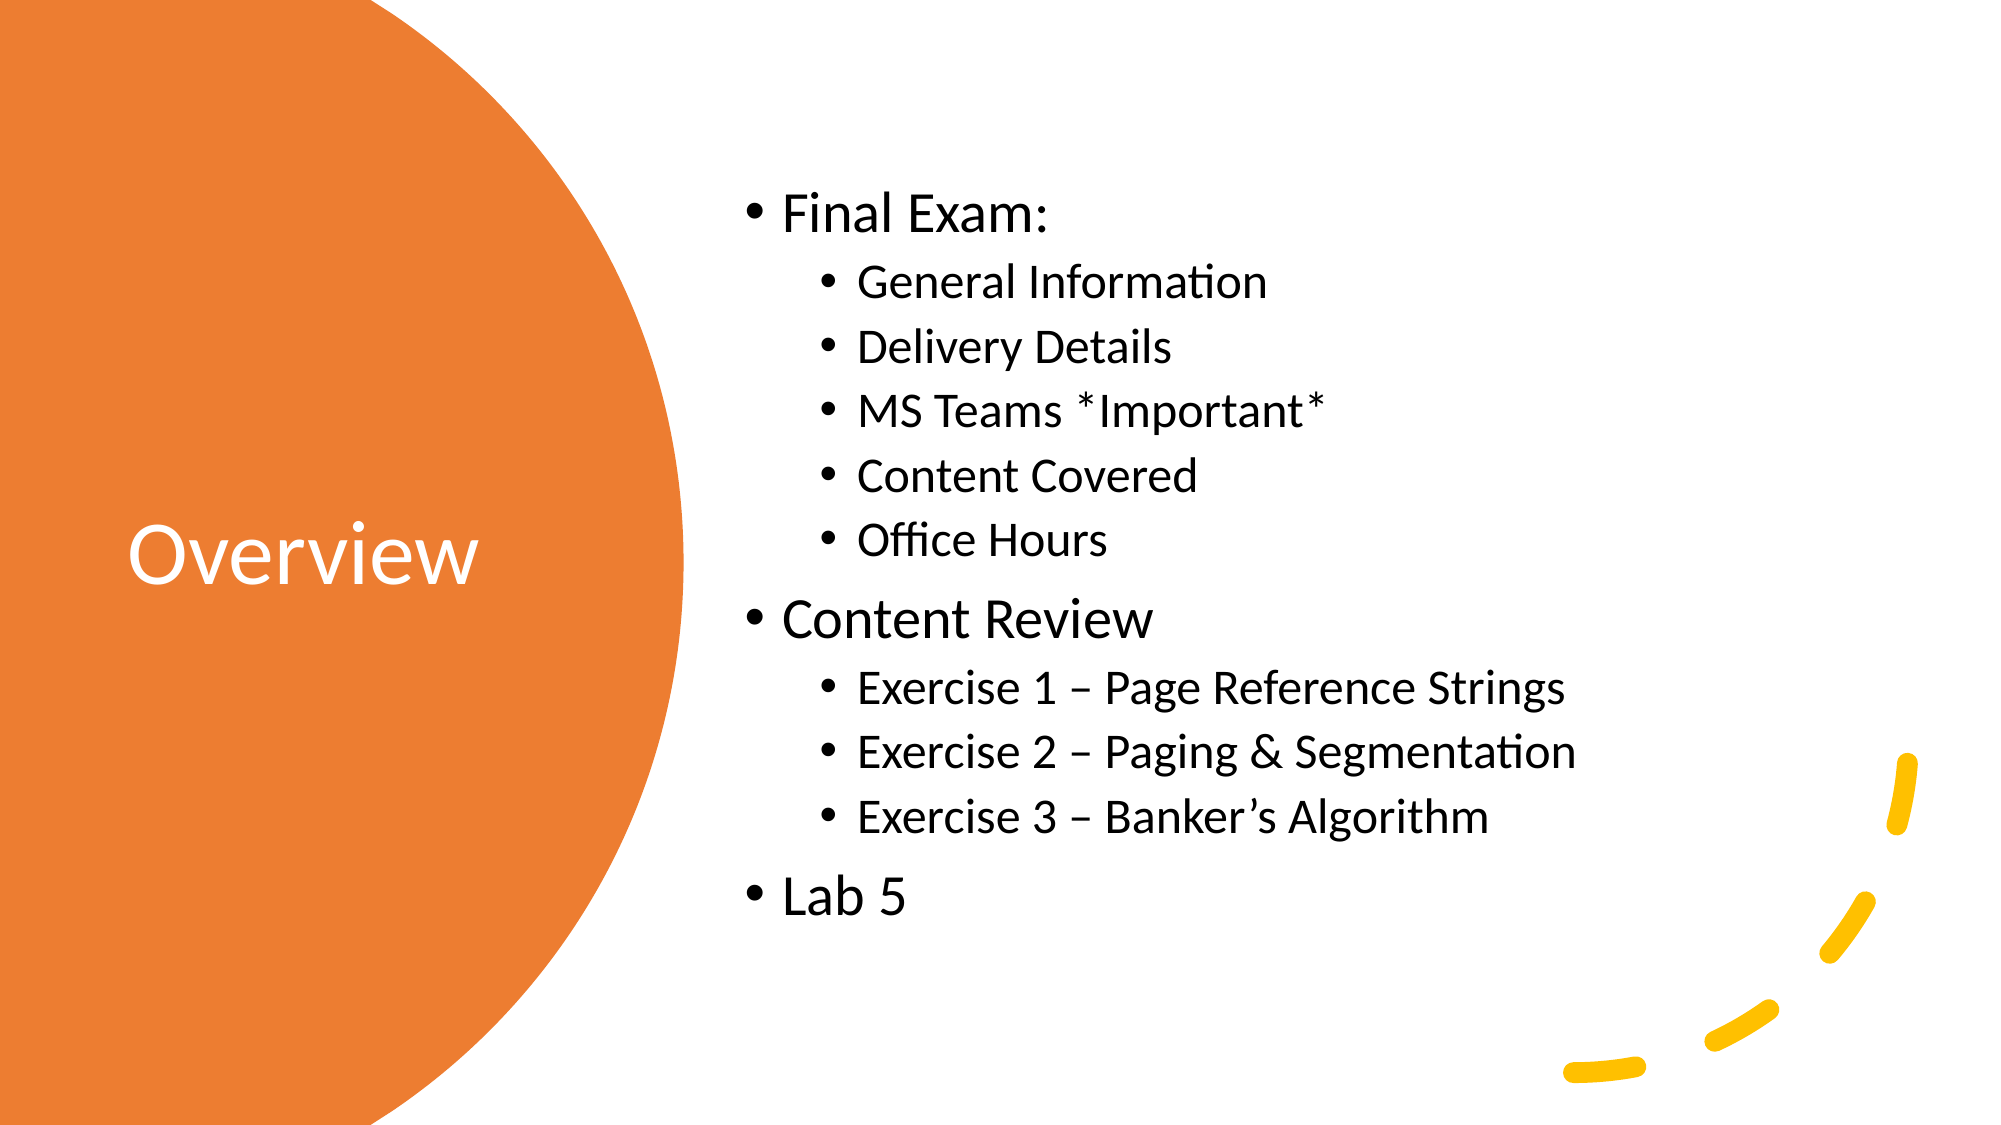

Final Exam:
General Information
Delivery Details
MS Teams *Important*
Content Covered
Office Hours
Content Review
Exercise 1 – Page Reference Strings
Exercise 2 – Paging & Segmentation
Exercise 3 – Banker’s Algorithm
Lab 5
# Overview